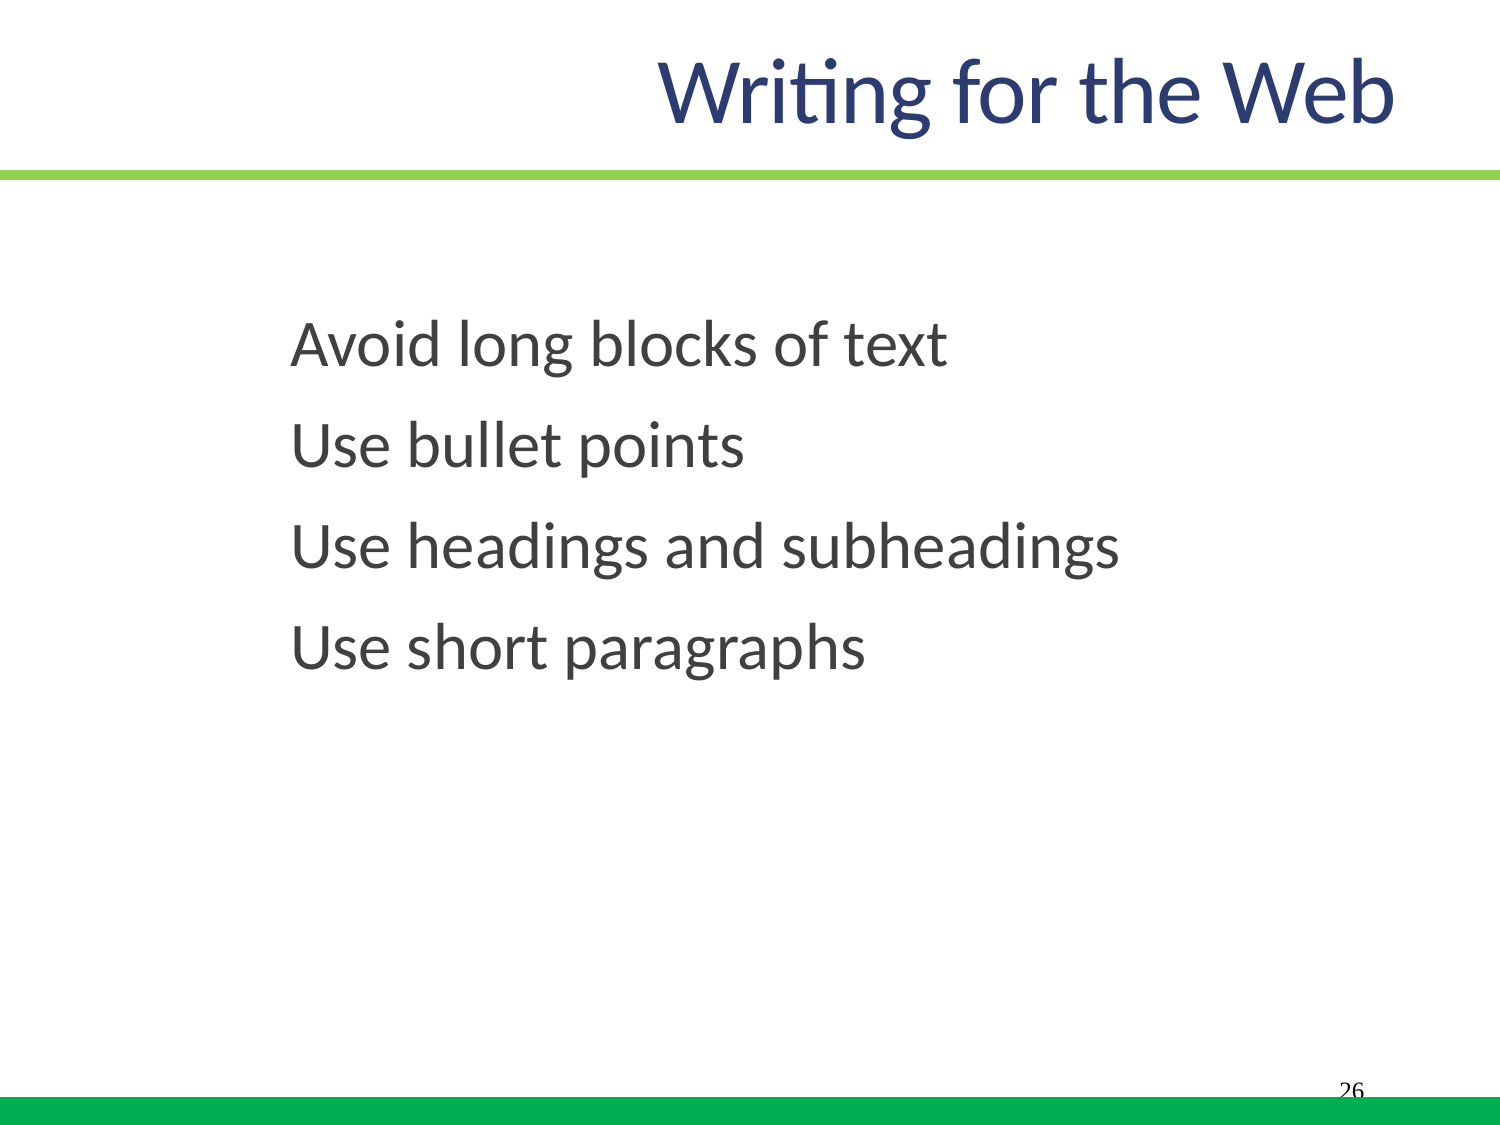

# Writing for the Web
Avoid long blocks of text
Use bullet points
Use headings and subheadings
Use short paragraphs

26